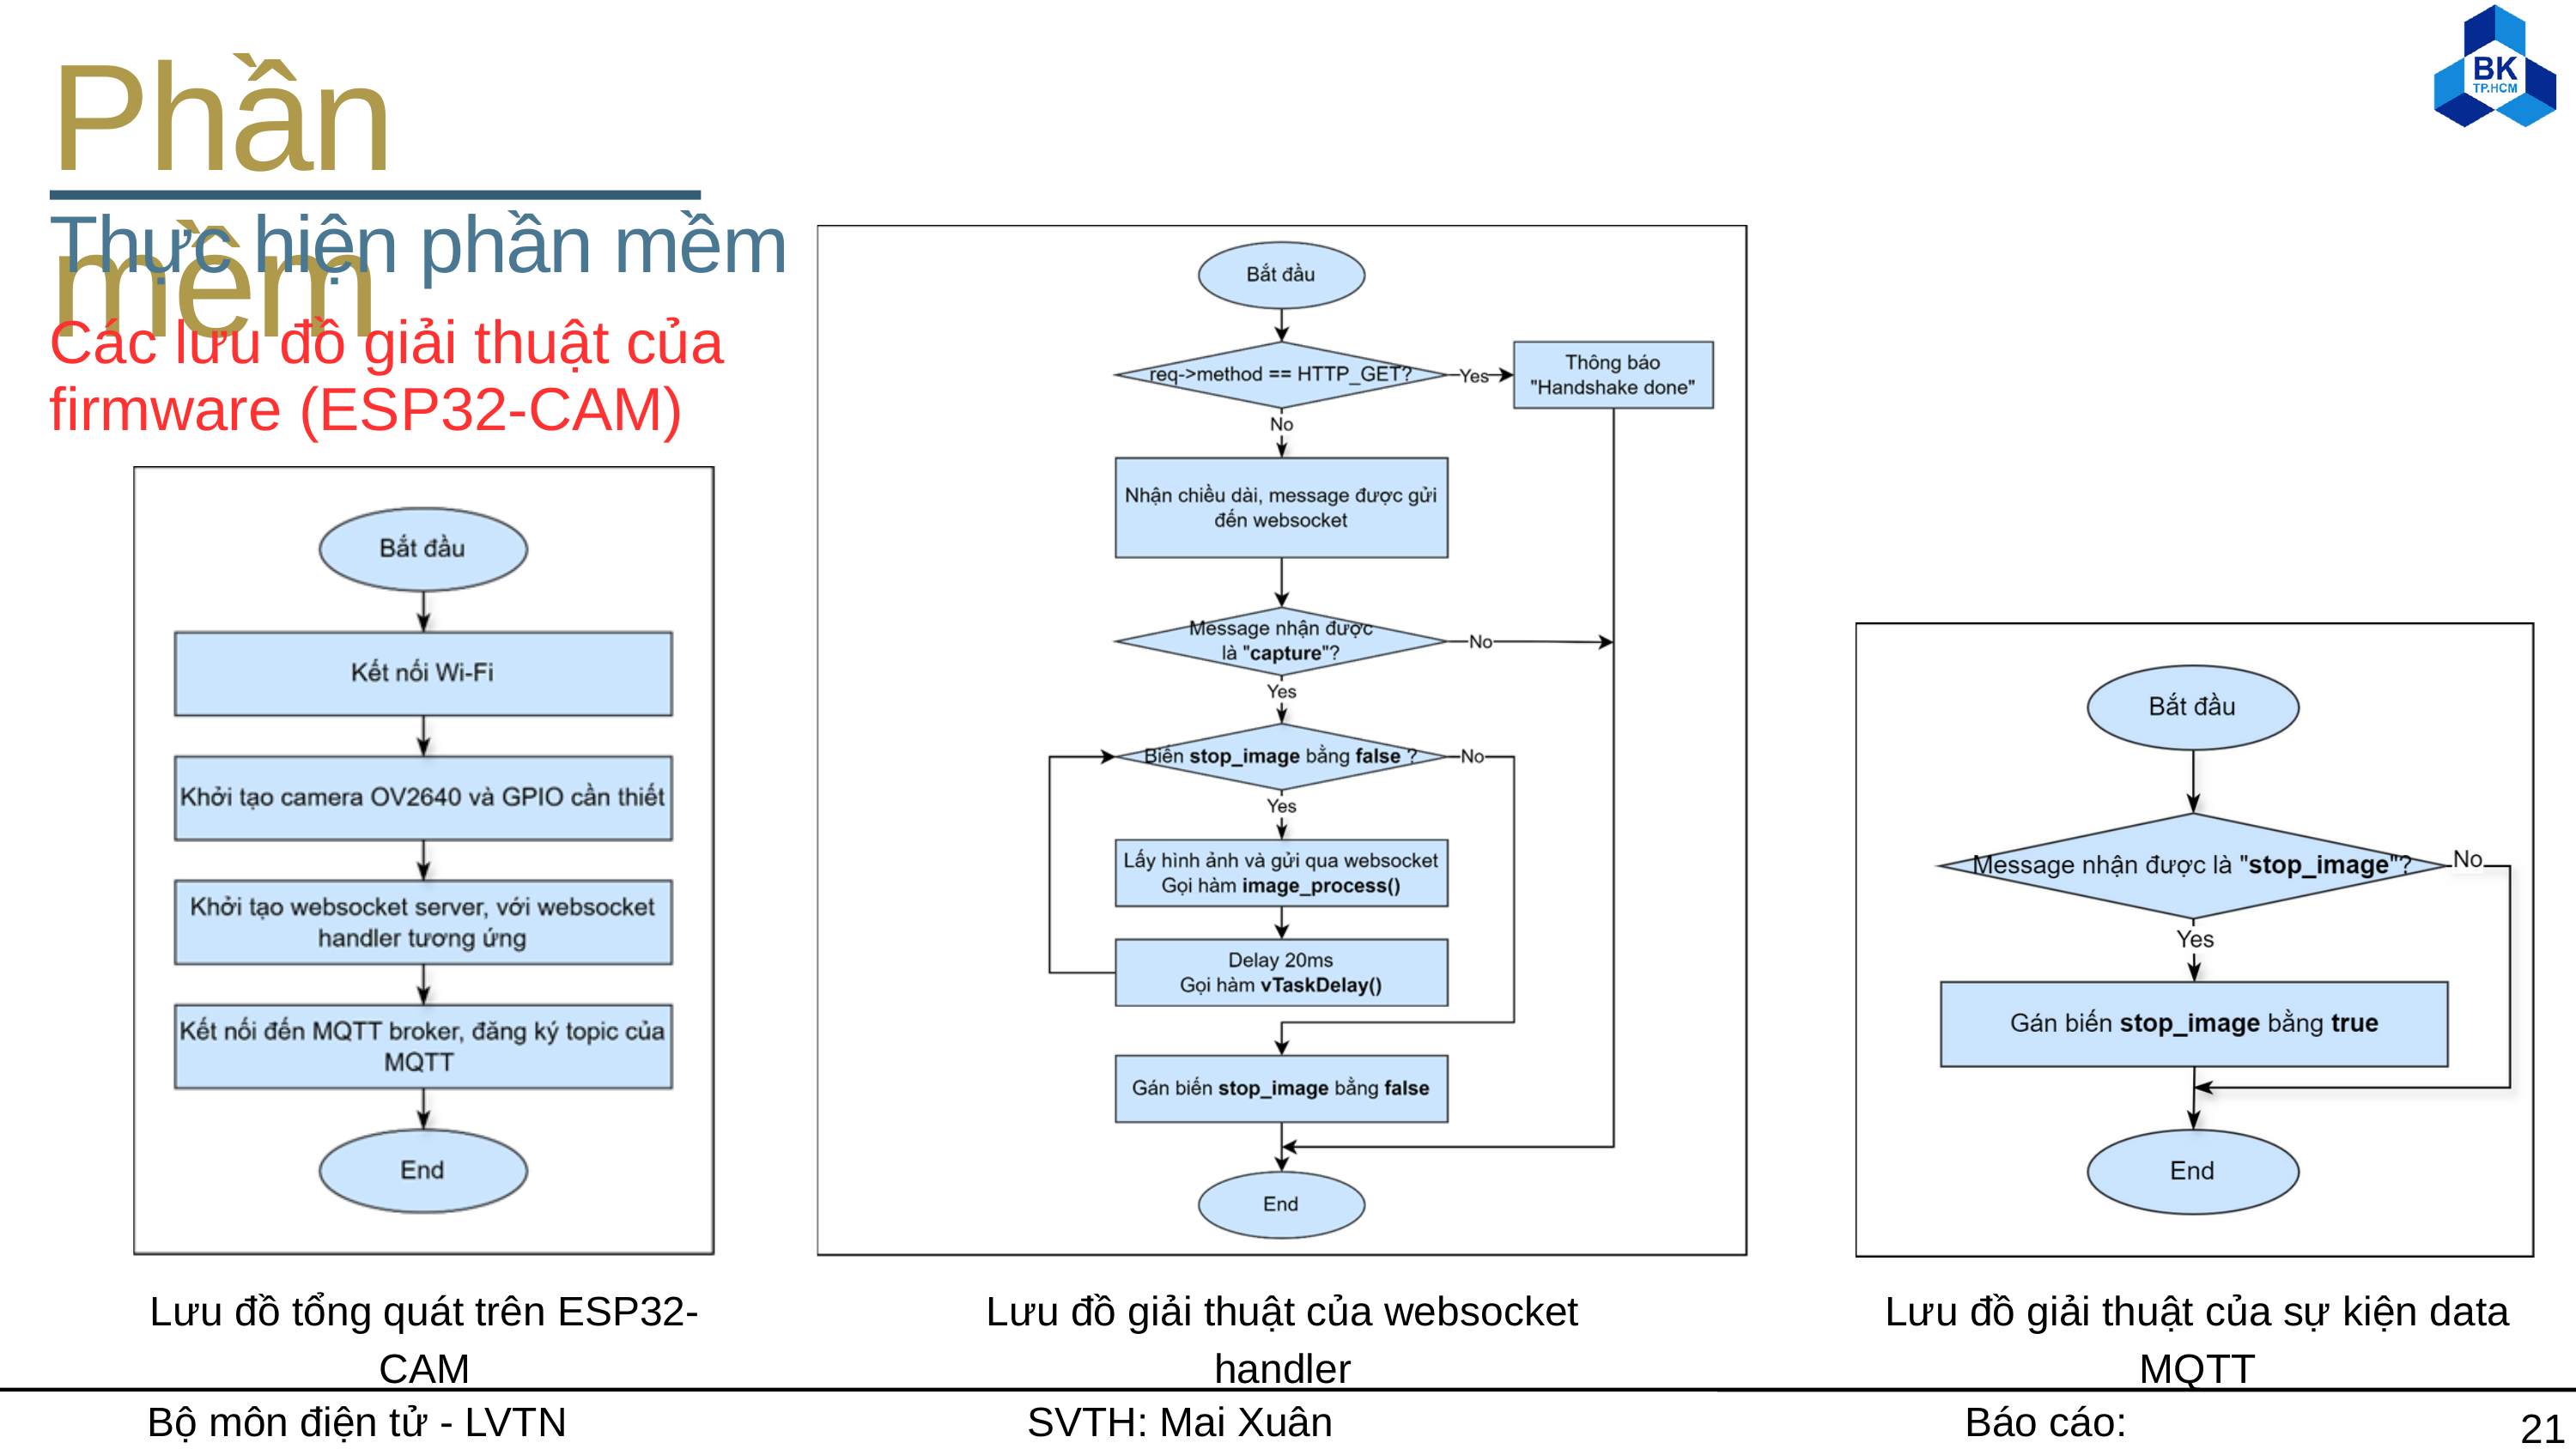

Phần mềm
Thực hiện phần mềm

Các lưu đồ giải thuật của
firmware (ESP32-CAM)

Lưu đồ giải thuật của websocket handler
Lưu đồ giải thuật của sự kiện data MQTT
Lưu đồ tổng quát trên ESP32-CAM
Bộ môn điện tử - LVTN
SVTH: Mai Xuân Hùng
Báo cáo: 06/06/2024
21